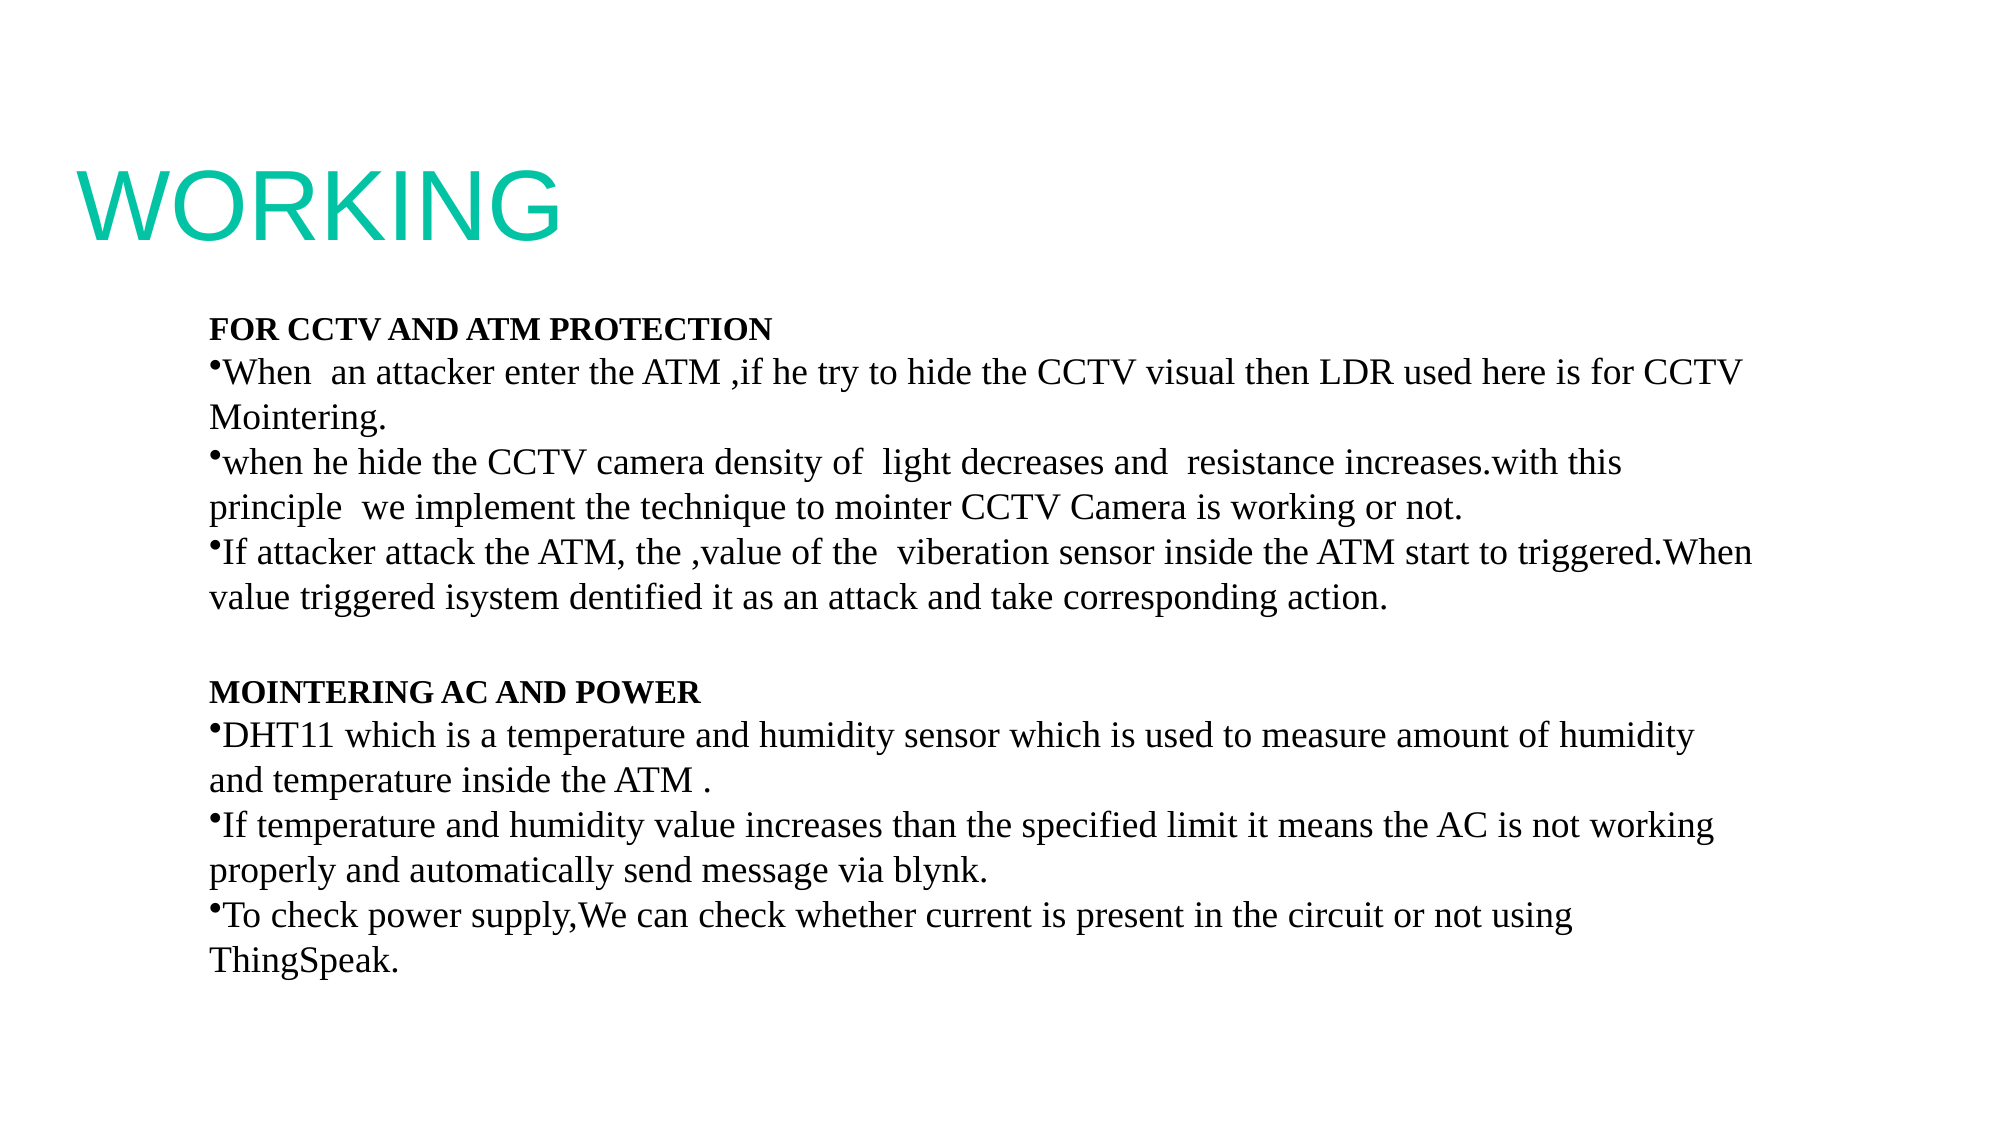

# working

FOR CCTV AND ATM PROTECTION
When  an attacker enter the ATM ,if he try to hide the CCTV visual then LDR used here is for CCTV Mointering.
when he hide the CCTV camera density of  light decreases and  resistance increases.with this principle  we implement the technique to mointer CCTV Camera is working or not.
If attacker attack the ATM, the ,value of the  viberation sensor inside the ATM start to triggered.When value triggered isystem dentified it as an attack and take corresponding action.

MOINTERING AC AND POWER
DHT11 which is a temperature and humidity sensor which is used to measure amount of humidity and temperature inside the ATM .
If temperature and humidity value increases than the specified limit it means the AC is not working properly and automatically send message via blynk.
To check power supply,We can check whether current is present in the circuit or not using ThingSpeak.